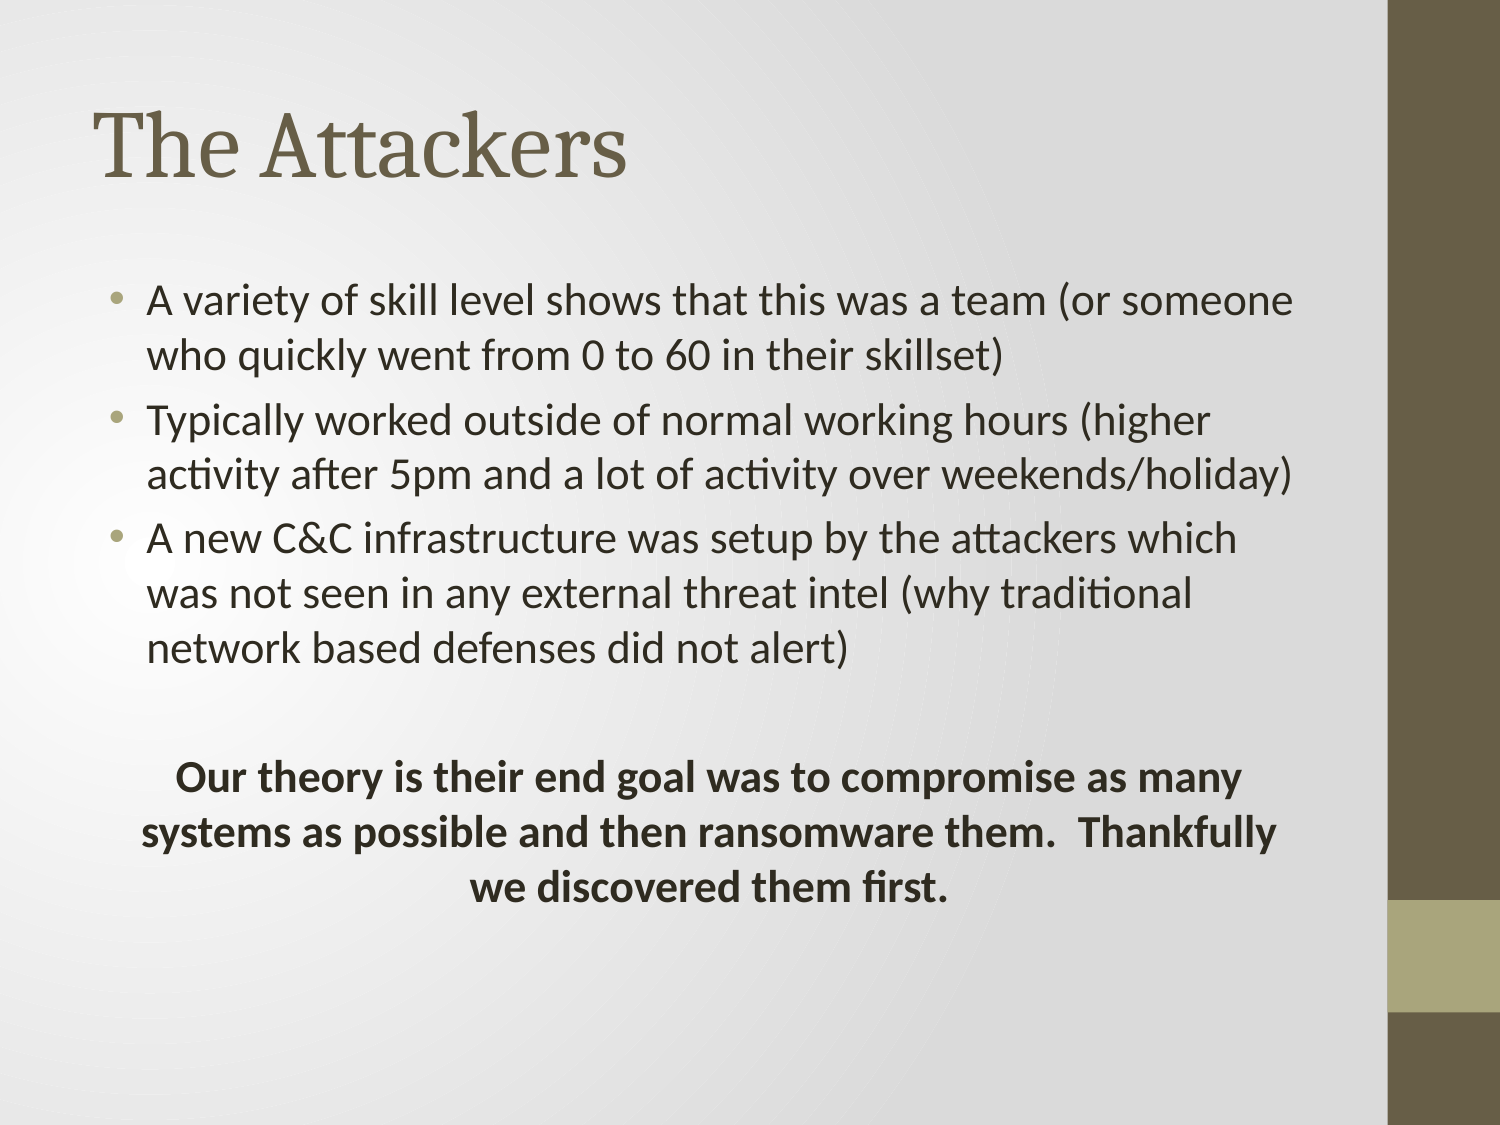

# The Attackers
A variety of skill level shows that this was a team (or someone who quickly went from 0 to 60 in their skillset)
Typically worked outside of normal working hours (higher activity after 5pm and a lot of activity over weekends/holiday)
A new C&C infrastructure was setup by the attackers which was not seen in any external threat intel (why traditional network based defenses did not alert)

Our theory is their end goal was to compromise as many systems as possible and then ransomware them.  Thankfully we discovered them first.